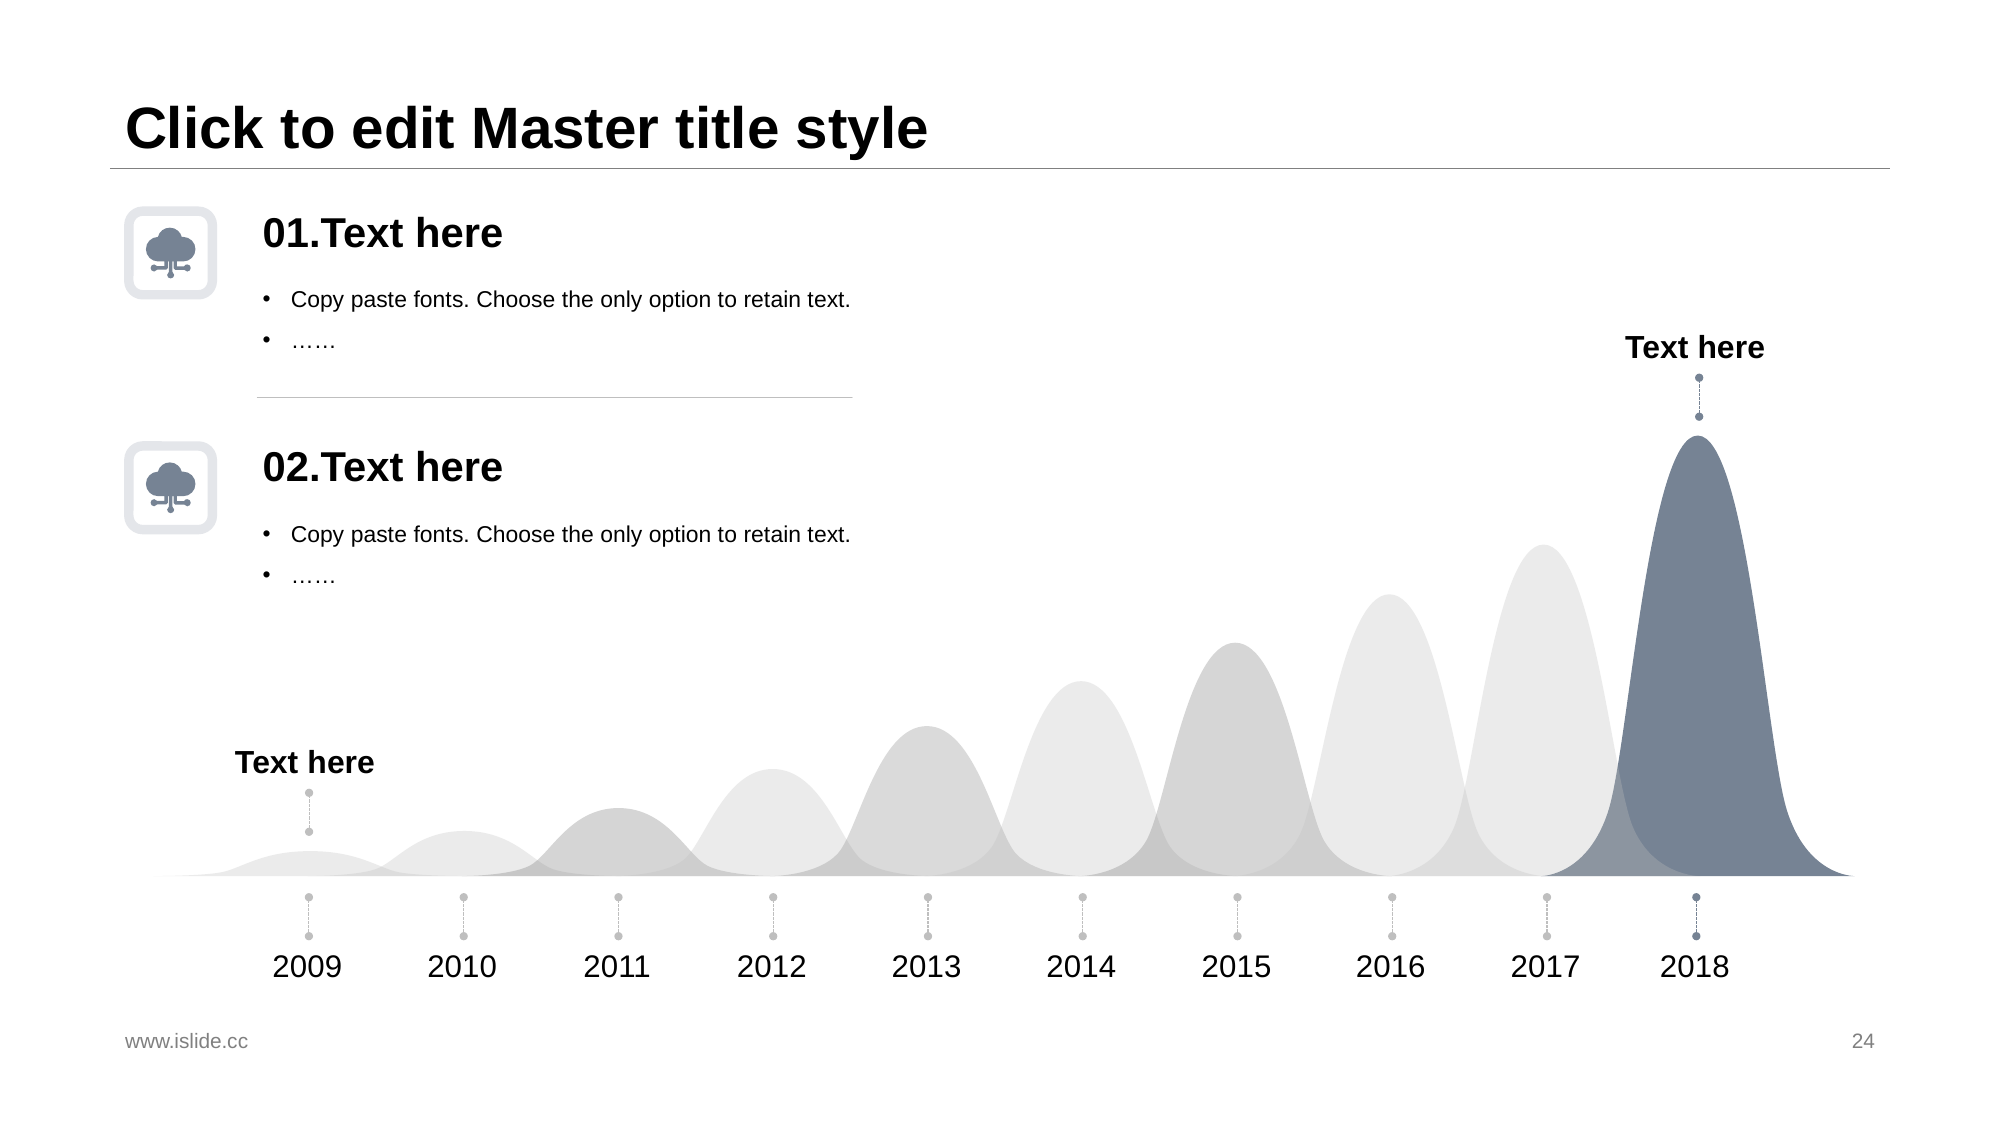

# Click to edit Master title style
01.Text here
Copy paste fonts. Choose the only option to retain text.
……

Text here

Text here

2009
2010
2011
2012
2013
2014
2015
2016
2017
2018
02.Text here
Copy paste fonts. Choose the only option to retain text.
……

www.islide.cc
24